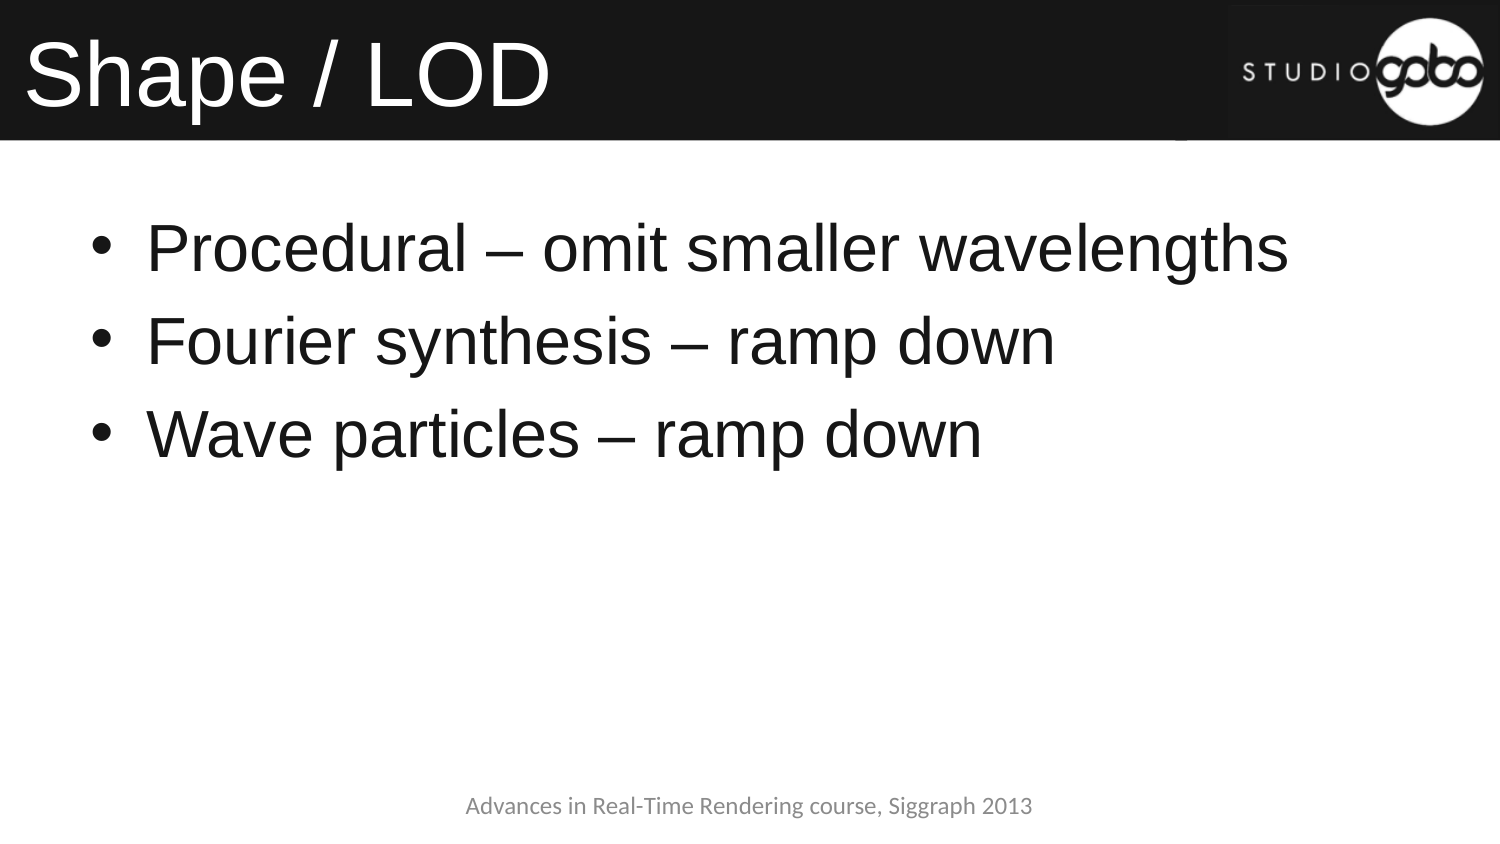

# Shape / LOD
Procedural – omit smaller wavelengths
Fourier synthesis – ramp down
Wave particles – ramp down
Advances in Real-Time Rendering course, Siggraph 2013